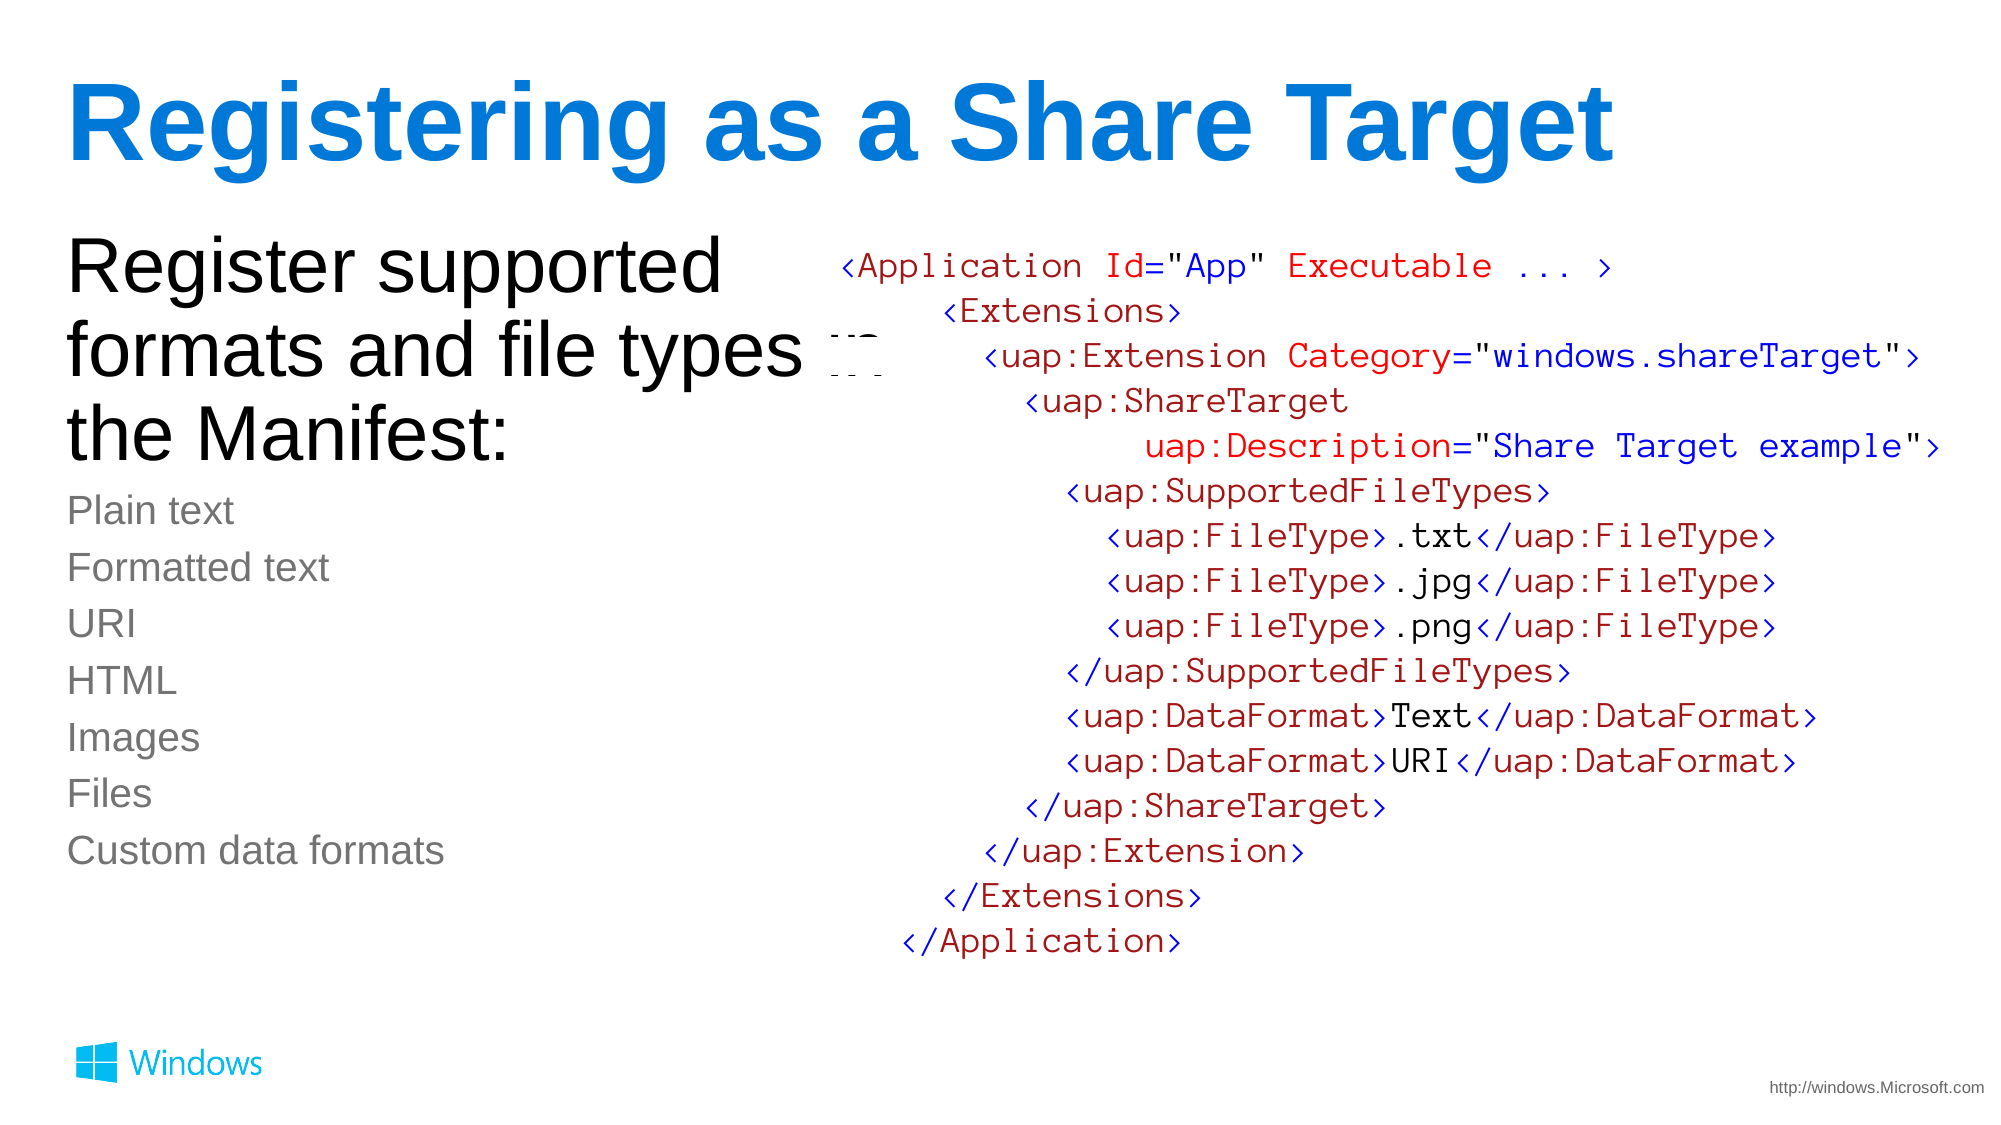

# Registering as a Share Target
Register supported formats and file types in the Manifest:
Plain text
Formatted text
URI
HTML
Images
Files
Custom data formats
 <Application Id="App" Executable ... >
      <Extensions>
        <uap:Extension Category="windows.shareTarget">
          <uap:ShareTarget
                uap:Description="Share Target example">
            <uap:SupportedFileTypes>
              <uap:FileType>.txt</uap:FileType>
              <uap:FileType>.jpg</uap:FileType>
              <uap:FileType>.png</uap:FileType>
            </uap:SupportedFileTypes>
            <uap:DataFormat>Text</uap:DataFormat>
            <uap:DataFormat>URI</uap:DataFormat>
          </uap:ShareTarget>
        </uap:Extension>
      </Extensions>
    </Application>